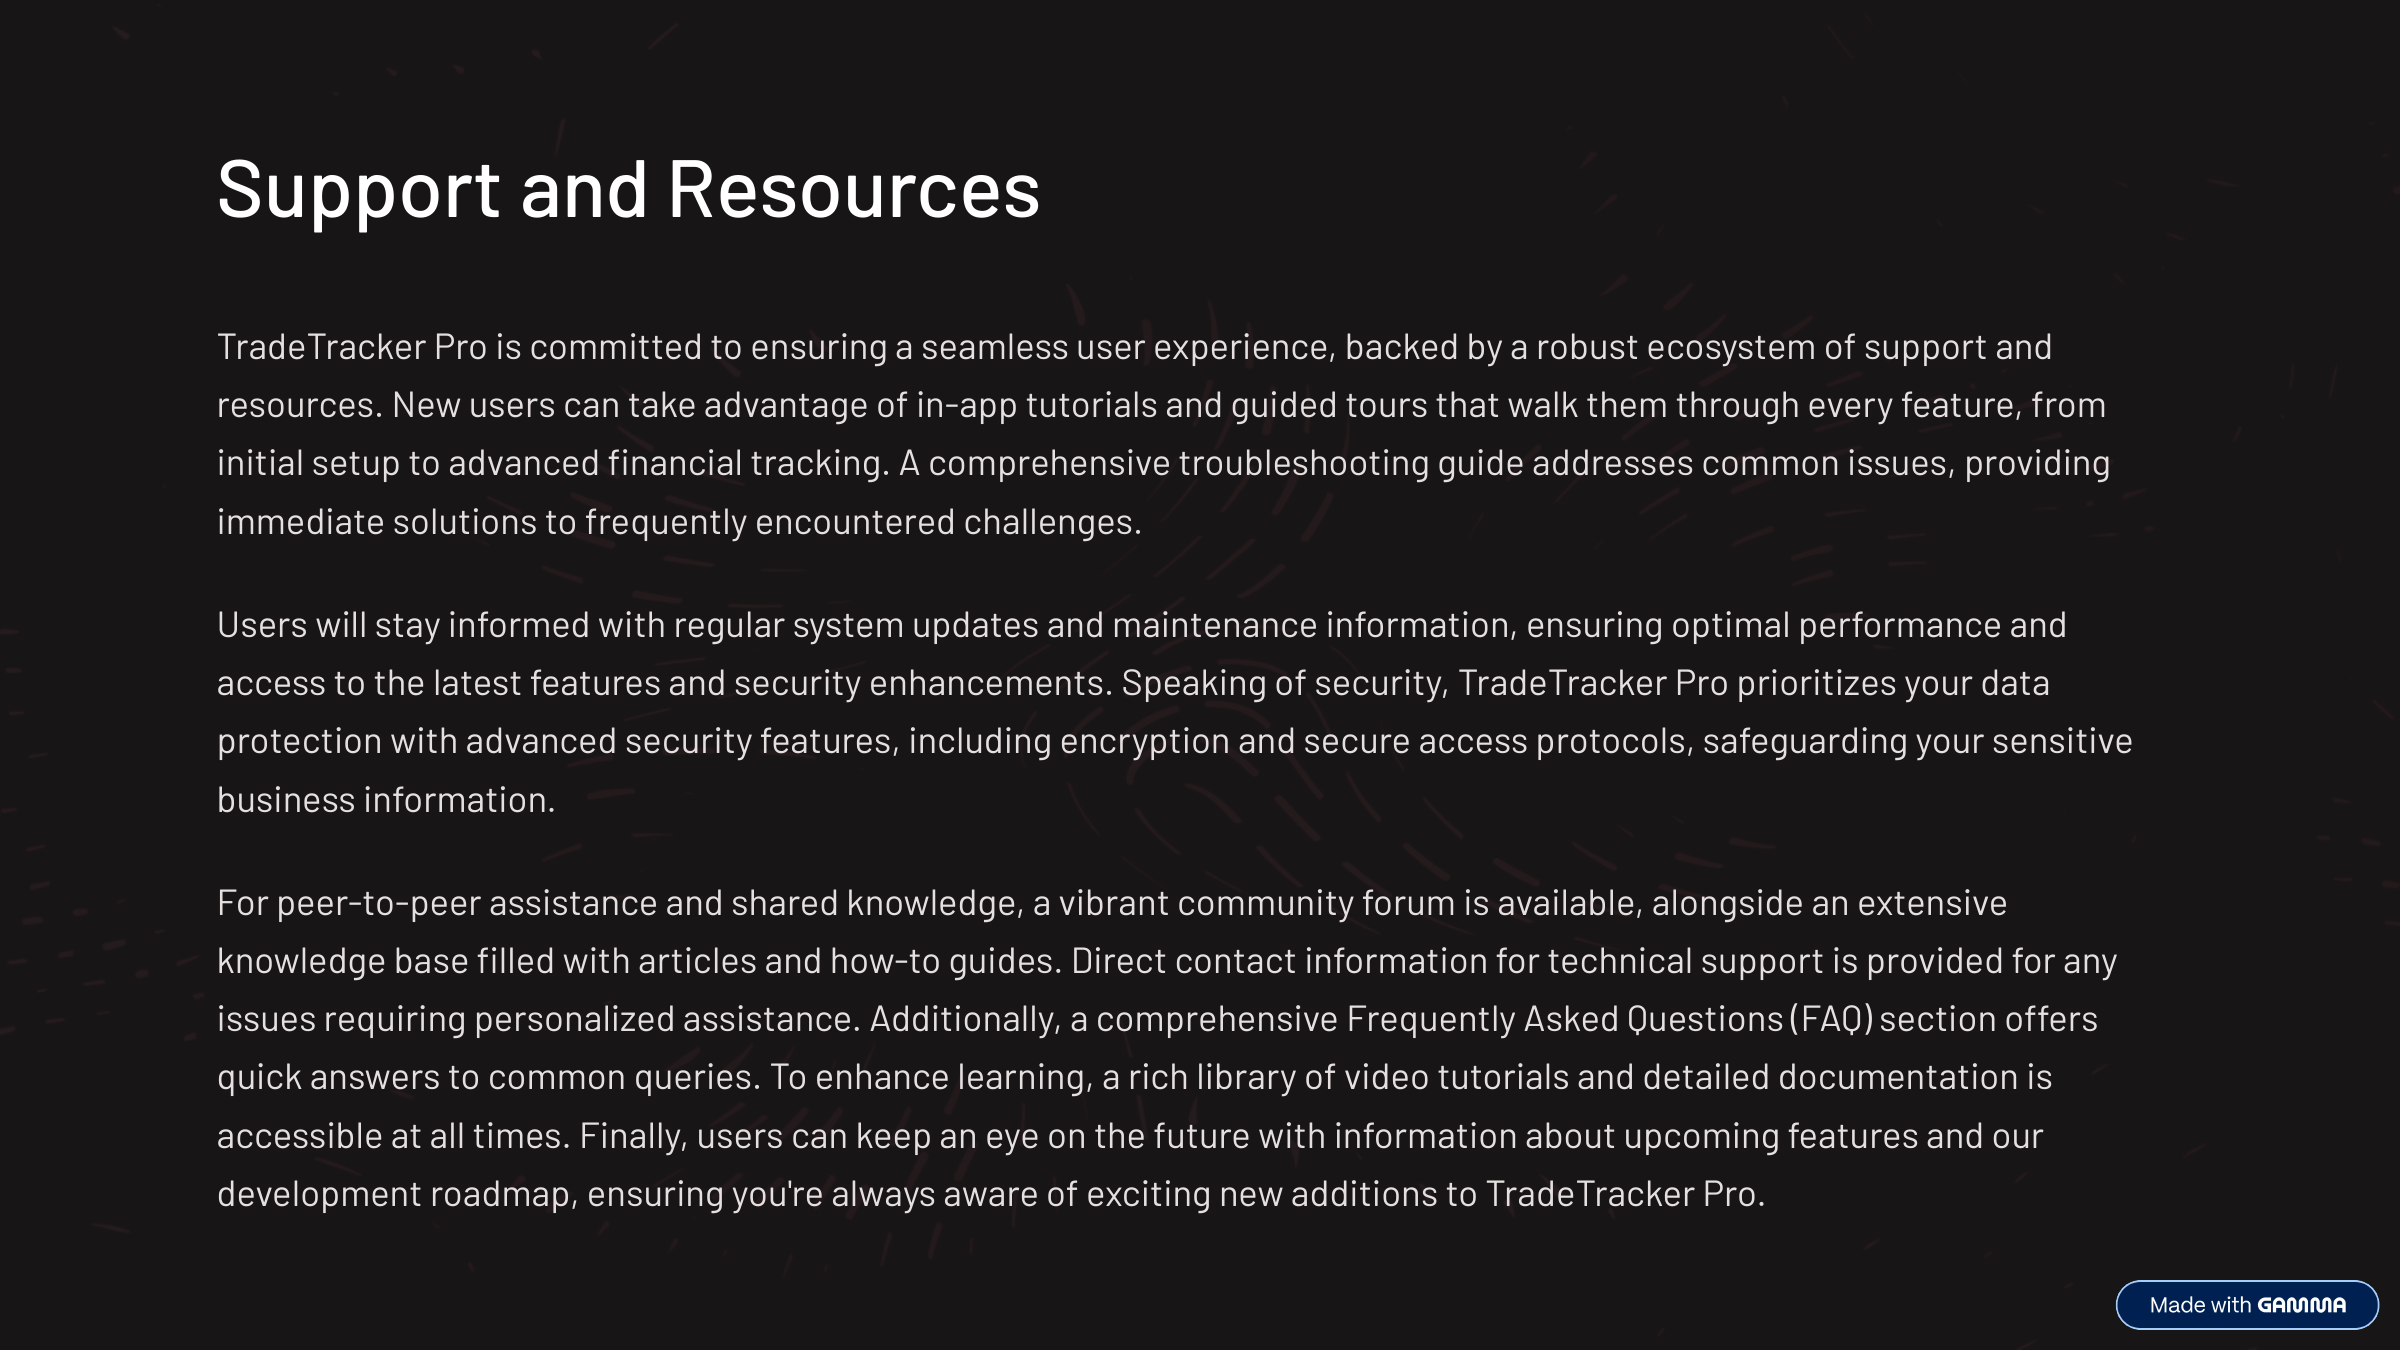

Support and Resources
TradeTracker Pro is committed to ensuring a seamless user experience, backed by a robust ecosystem of support and resources. New users can take advantage of in-app tutorials and guided tours that walk them through every feature, from initial setup to advanced financial tracking. A comprehensive troubleshooting guide addresses common issues, providing immediate solutions to frequently encountered challenges.
Users will stay informed with regular system updates and maintenance information, ensuring optimal performance and access to the latest features and security enhancements. Speaking of security, TradeTracker Pro prioritizes your data protection with advanced security features, including encryption and secure access protocols, safeguarding your sensitive business information.
For peer-to-peer assistance and shared knowledge, a vibrant community forum is available, alongside an extensive knowledge base filled with articles and how-to guides. Direct contact information for technical support is provided for any issues requiring personalized assistance. Additionally, a comprehensive Frequently Asked Questions (FAQ) section offers quick answers to common queries. To enhance learning, a rich library of video tutorials and detailed documentation is accessible at all times. Finally, users can keep an eye on the future with information about upcoming features and our development roadmap, ensuring you're always aware of exciting new additions to TradeTracker Pro.